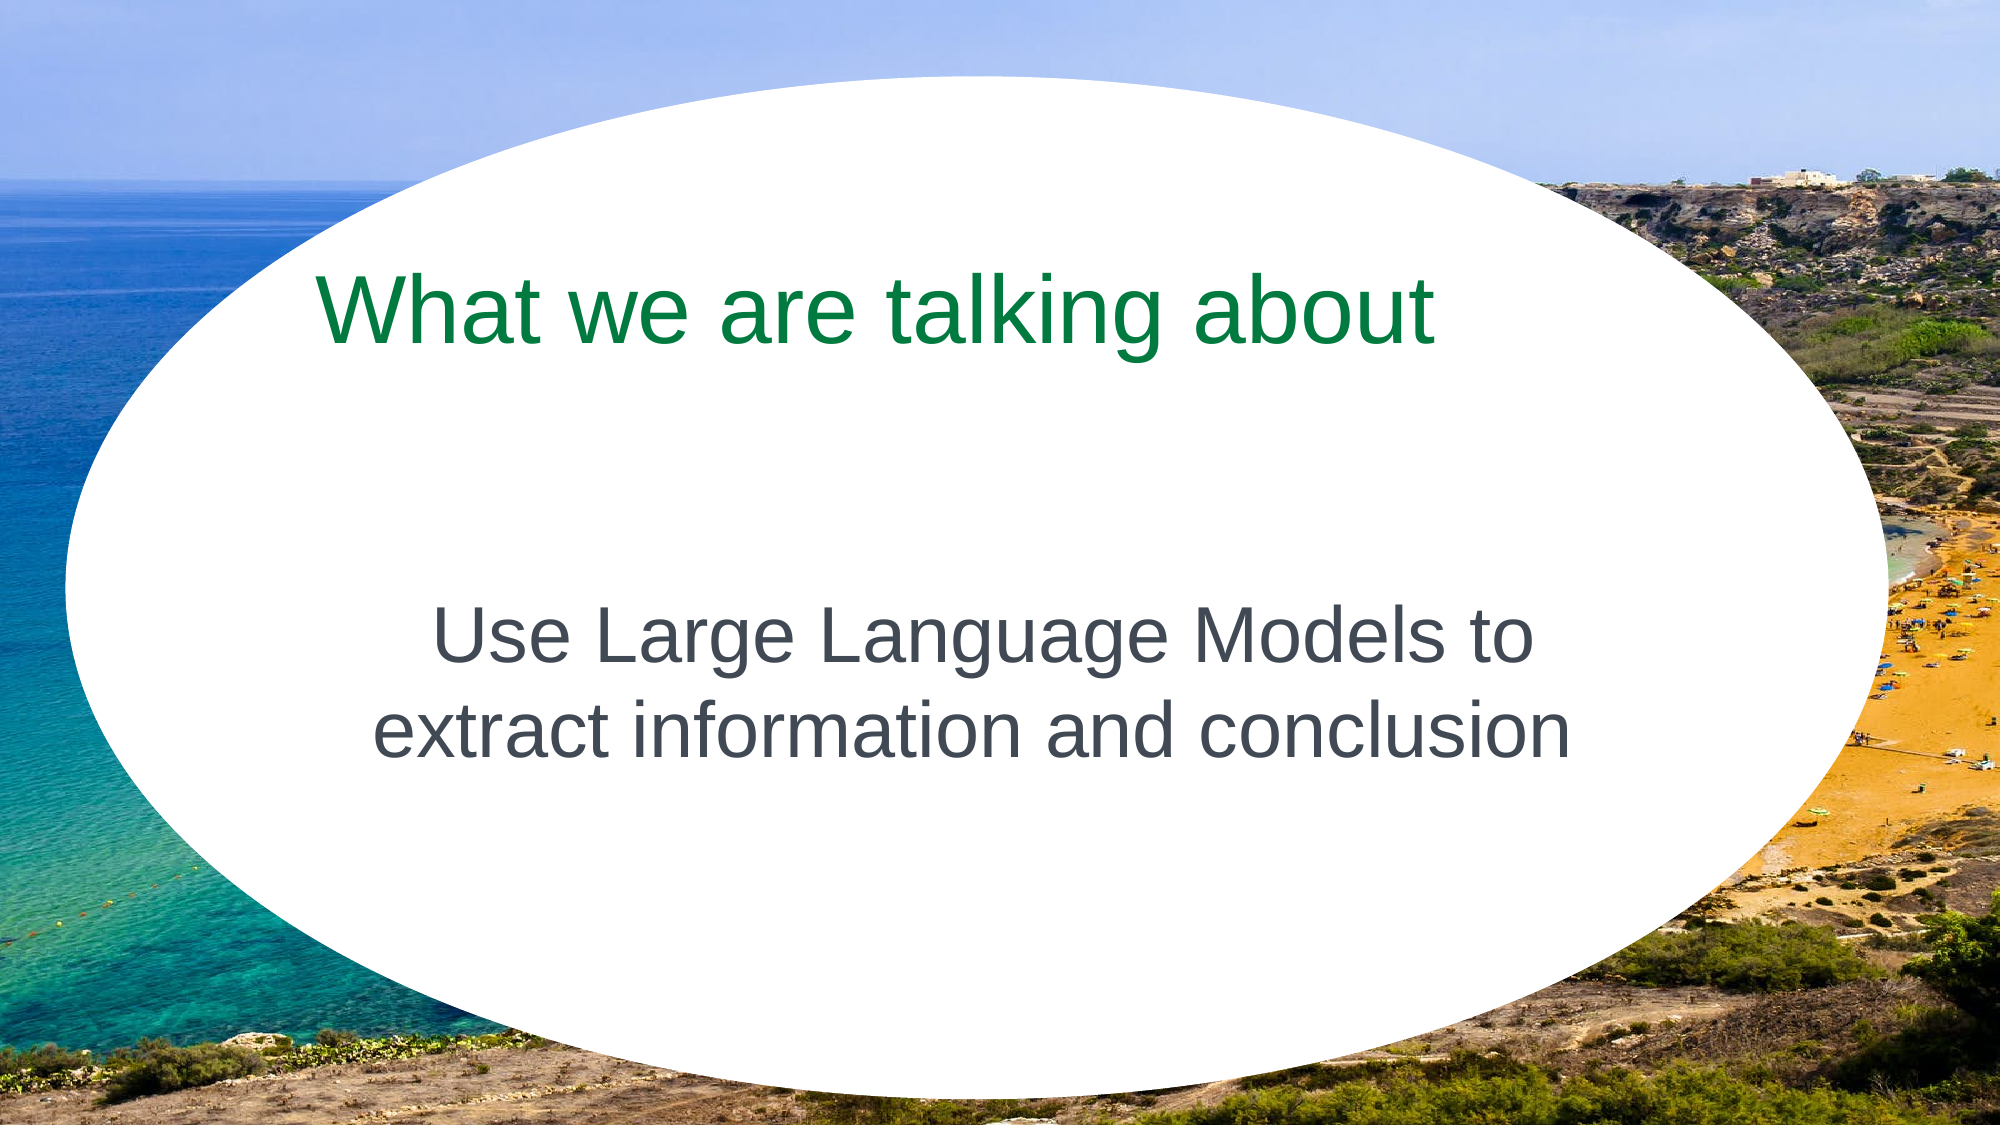

# What we are talking about
Use Large Language Models to extract information and conclusion